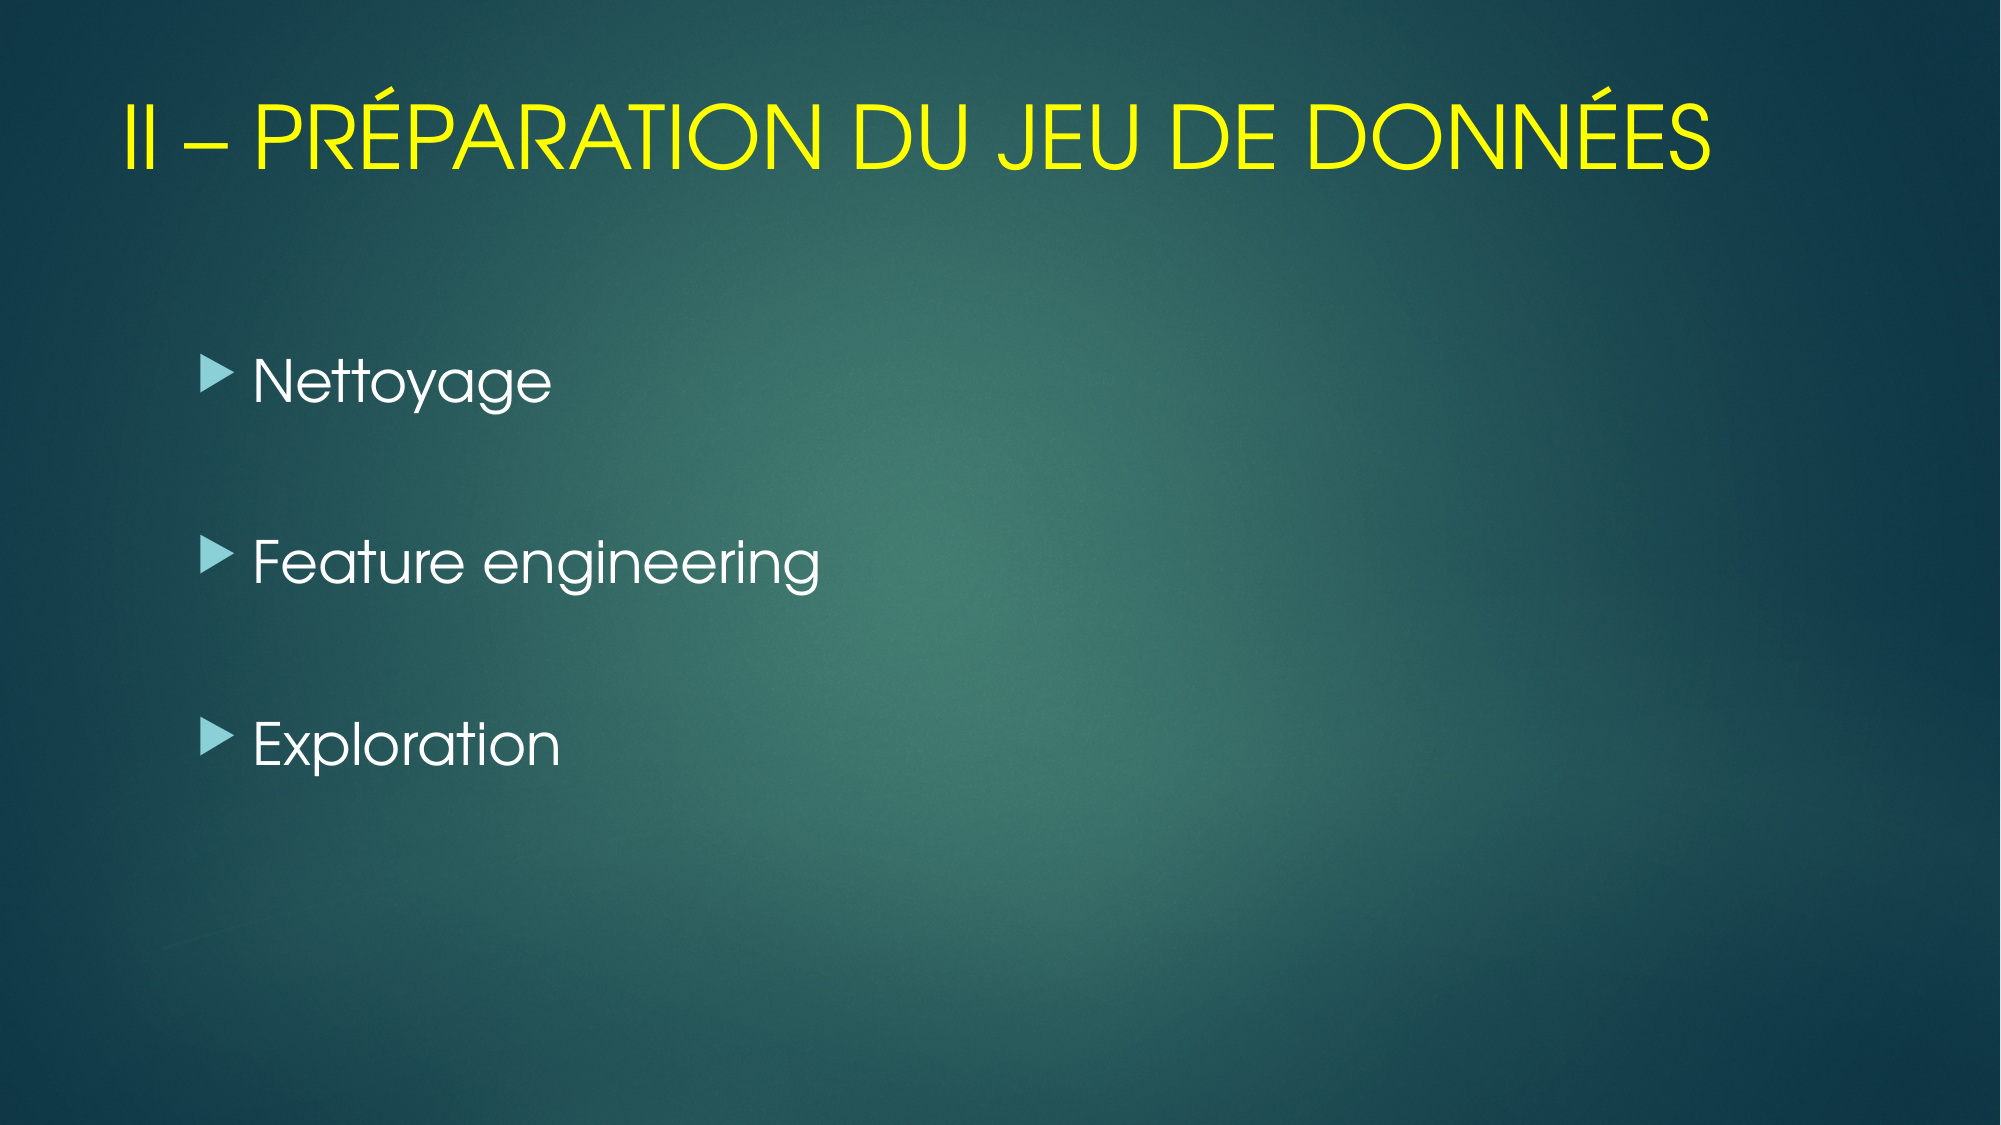

# II – PRÉPARATION DU JEU DE DONNÉES
Nettoyage

Feature engineering

Exploration